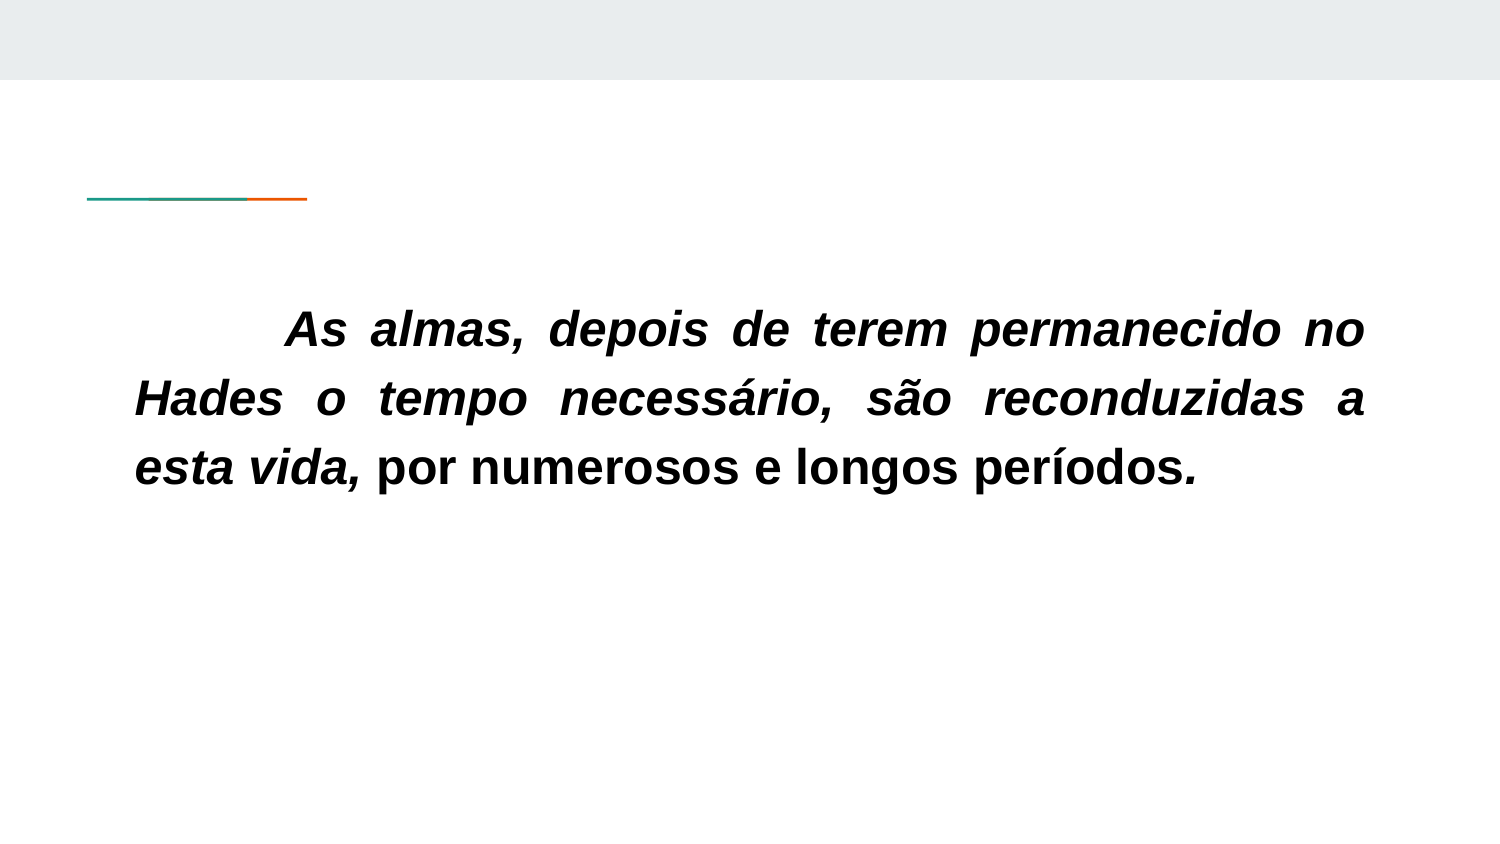

As almas, depois de terem permanecido no Hades o tempo necessário, são reconduzidas a esta vida, por numerosos e longos períodos.